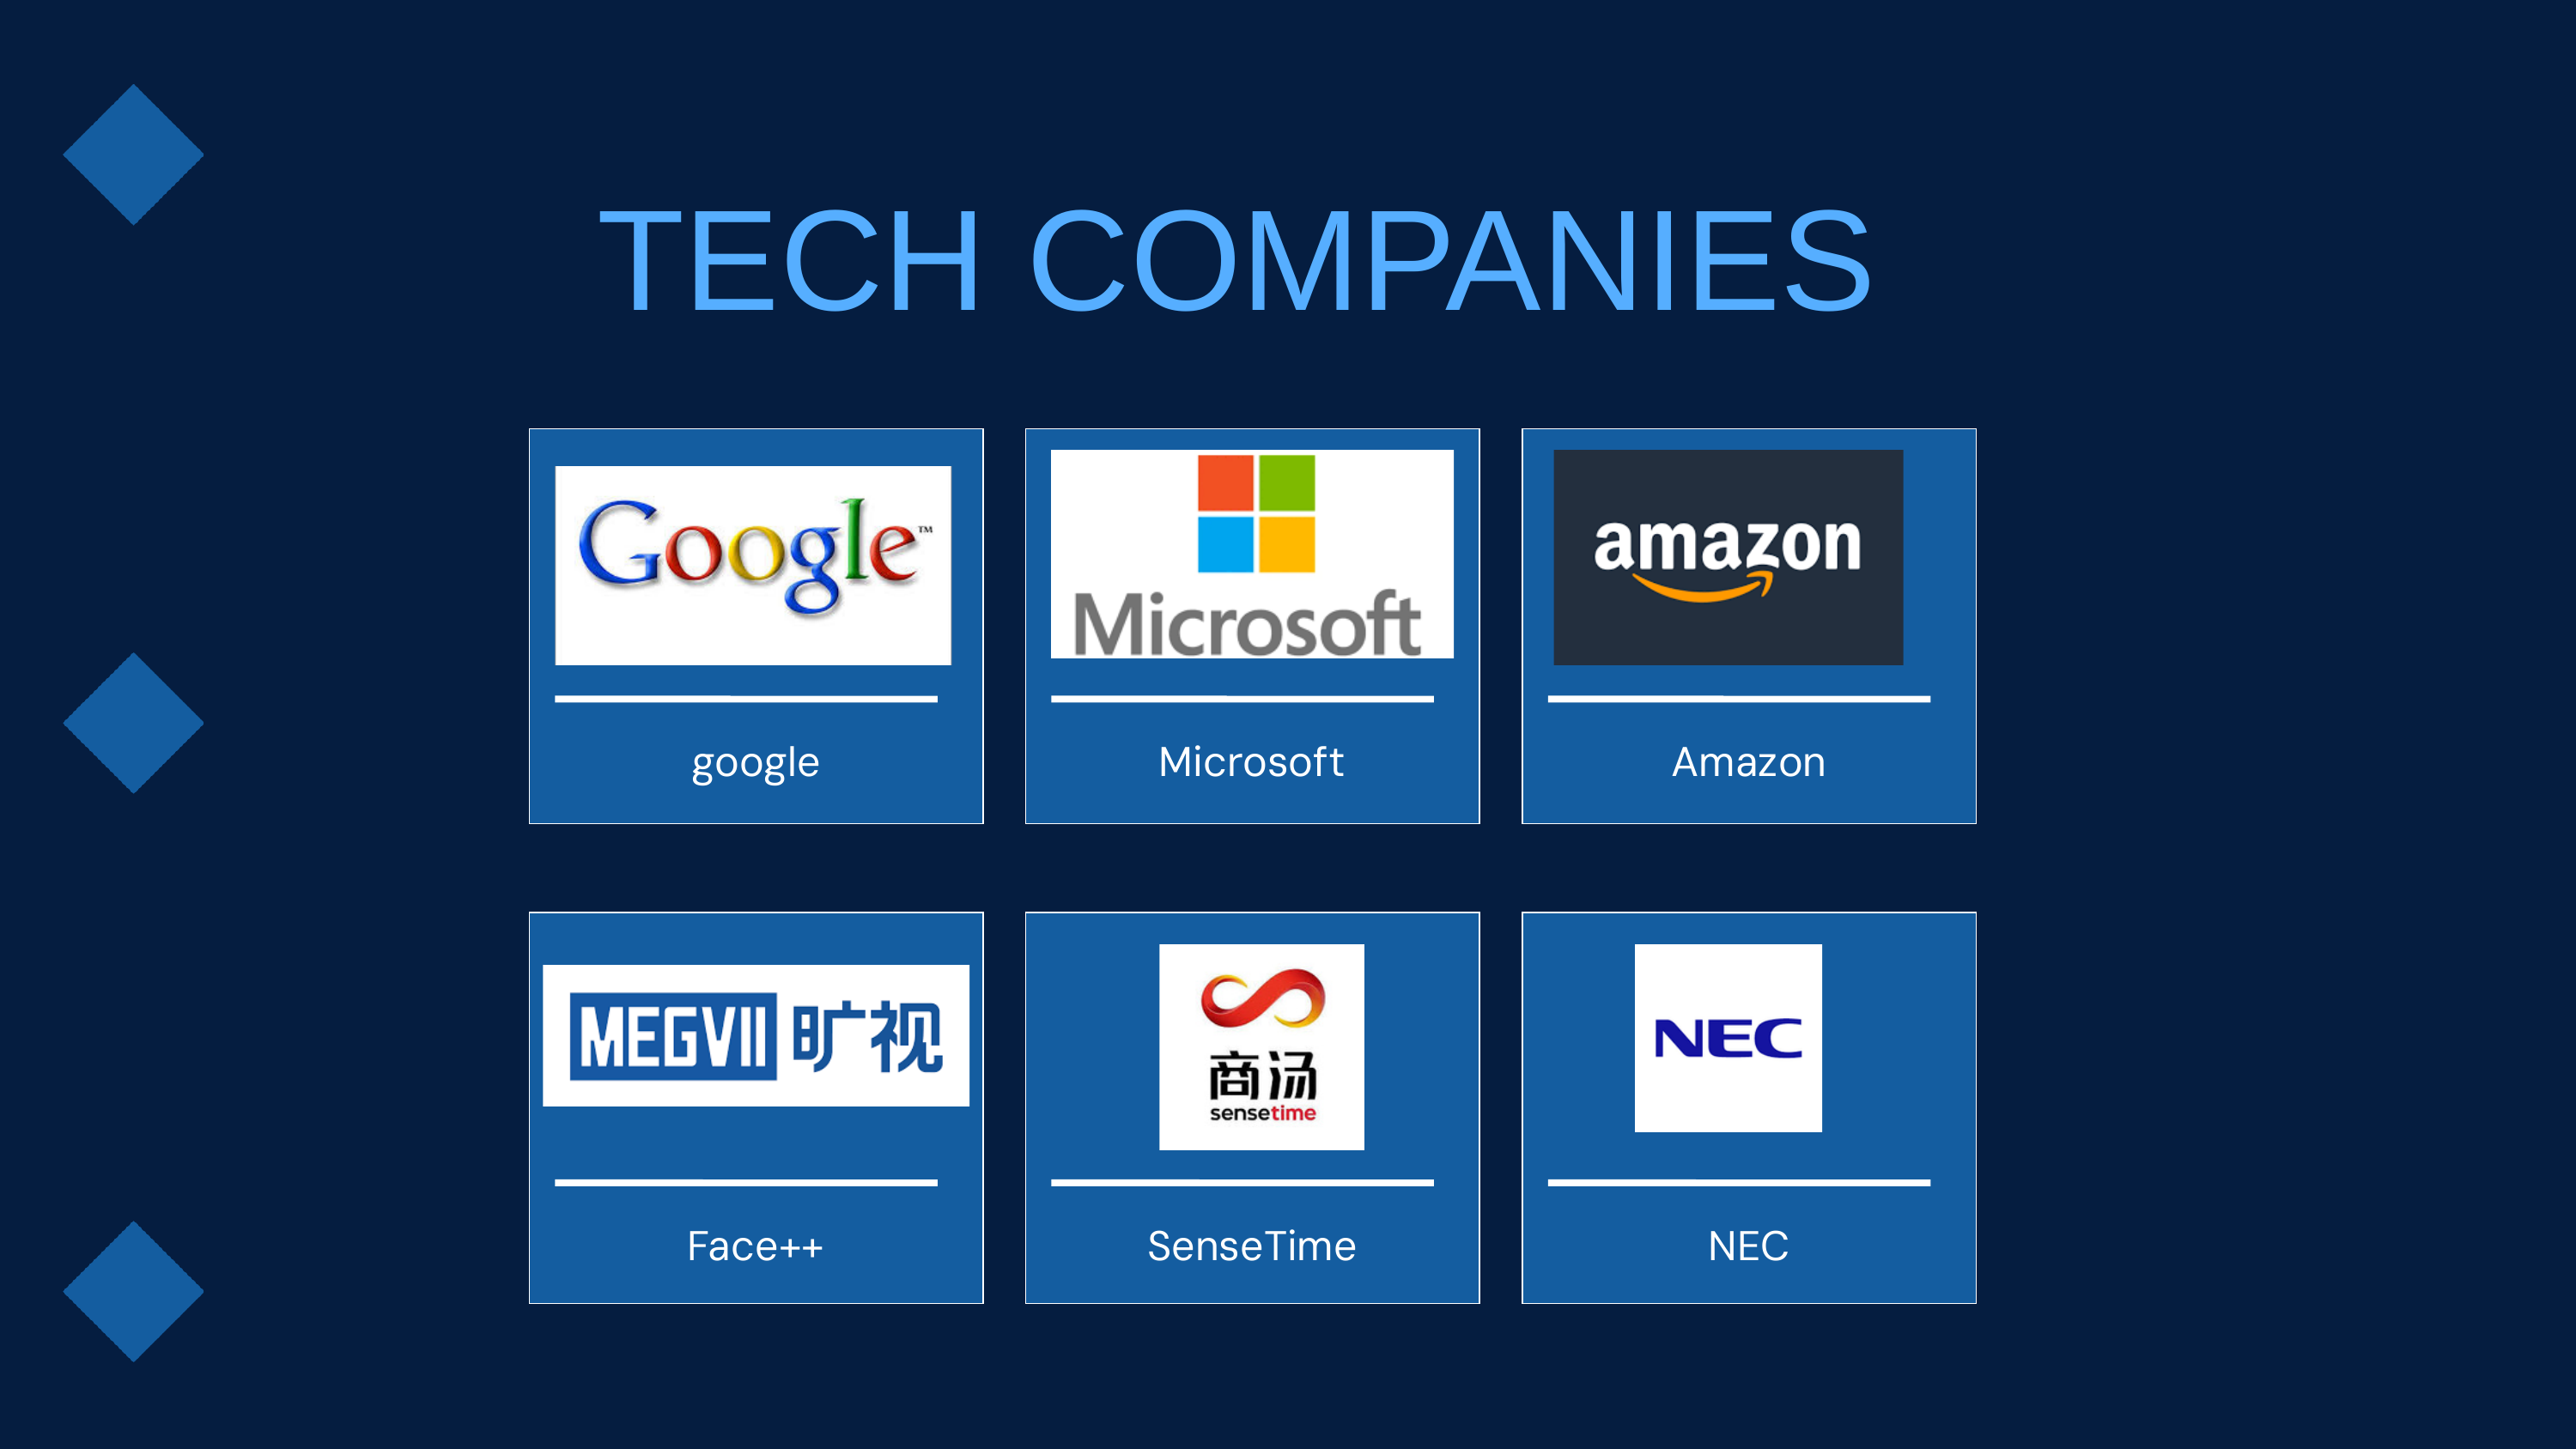

TECH COMPANIES

google
Microsoft
Amazon

Face++
SenseTime
NEC